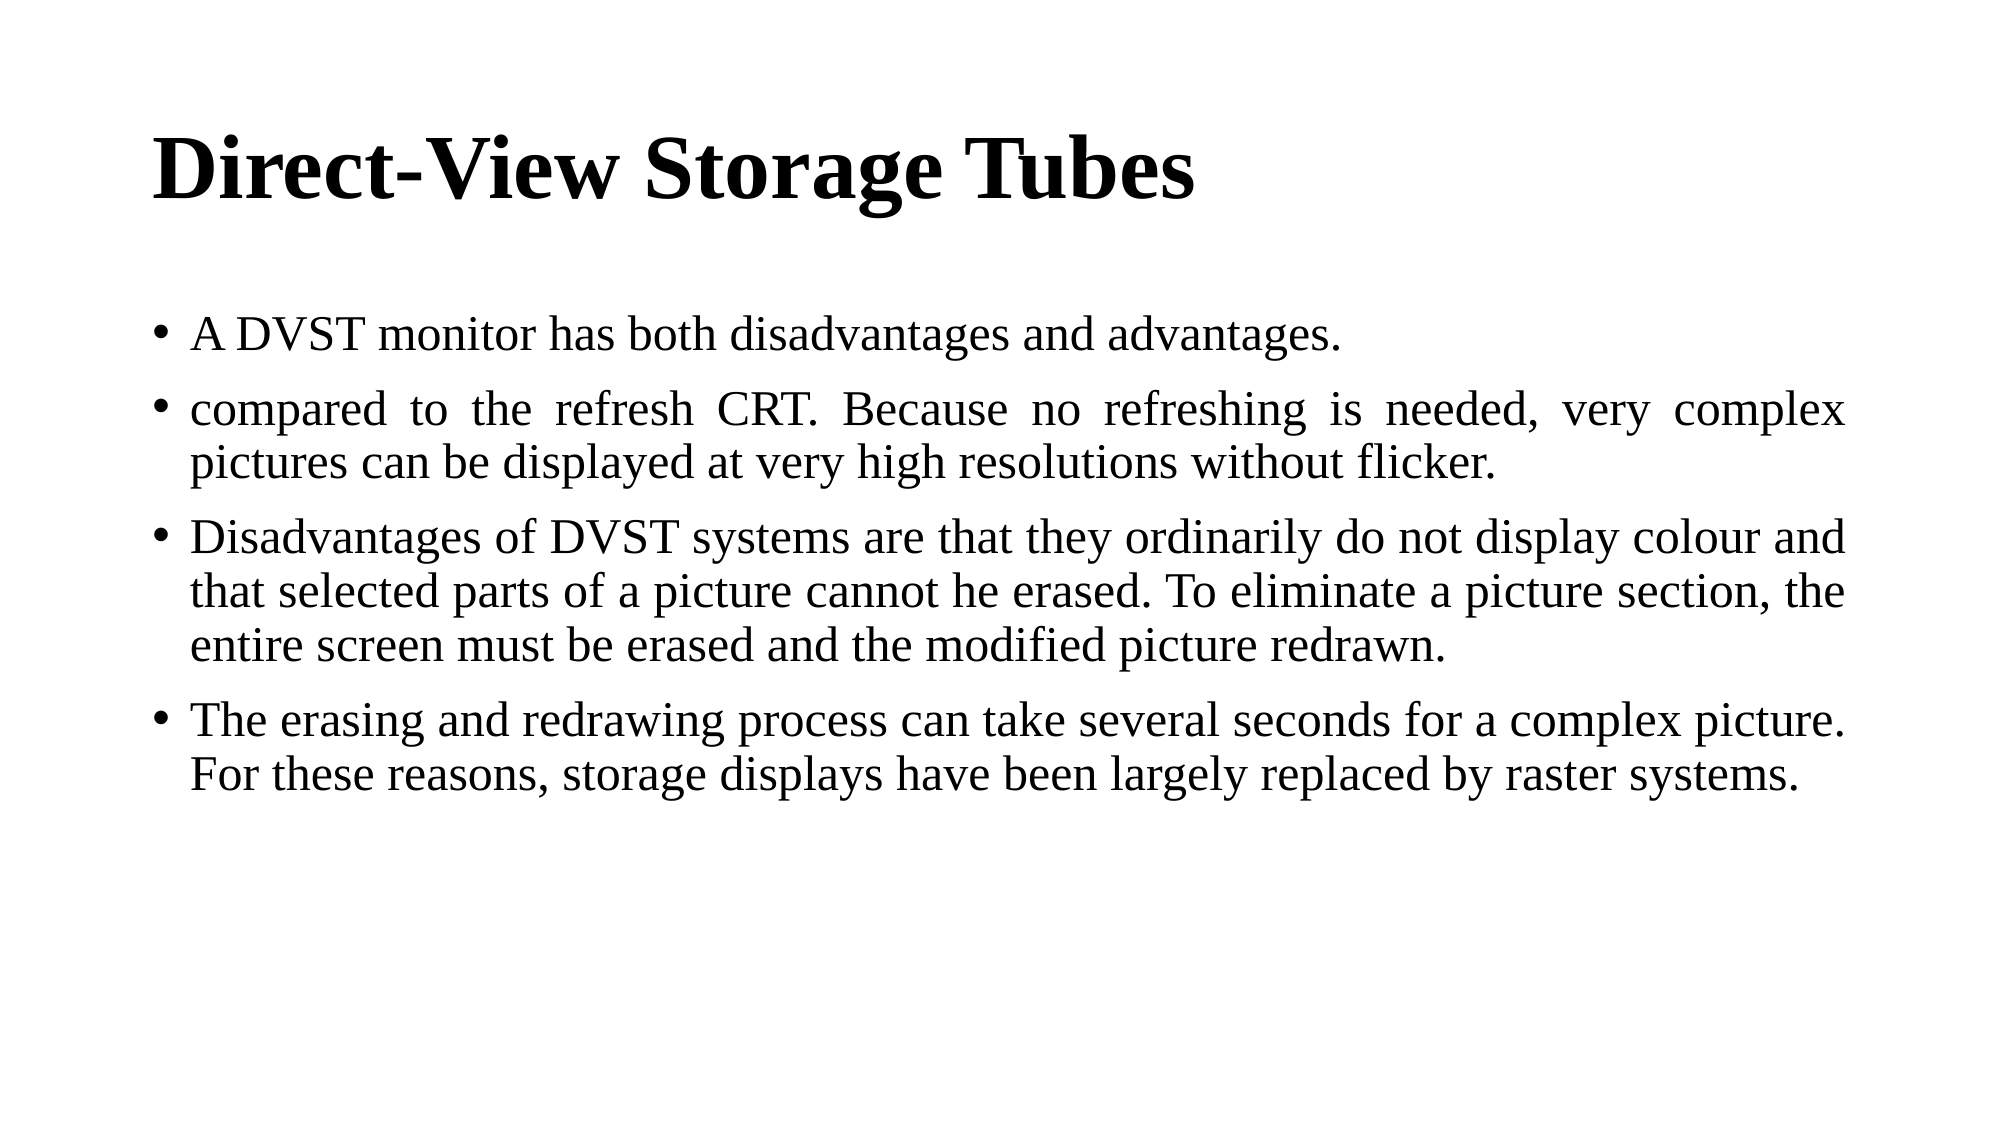

# Direct-View Storage Tubes
A DVST monitor has both disadvantages and advantages.
compared to the refresh CRT. Because no refreshing is needed, very complex pictures can be displayed at very high resolutions without flicker.
Disadvantages of DVST systems are that they ordinarily do not display colour and that selected parts of a picture cannot he erased. To eliminate a picture section, the entire screen must be erased and the modified picture redrawn.
The erasing and redrawing process can take several seconds for a complex picture. For these reasons, storage displays have been largely replaced by raster systems.